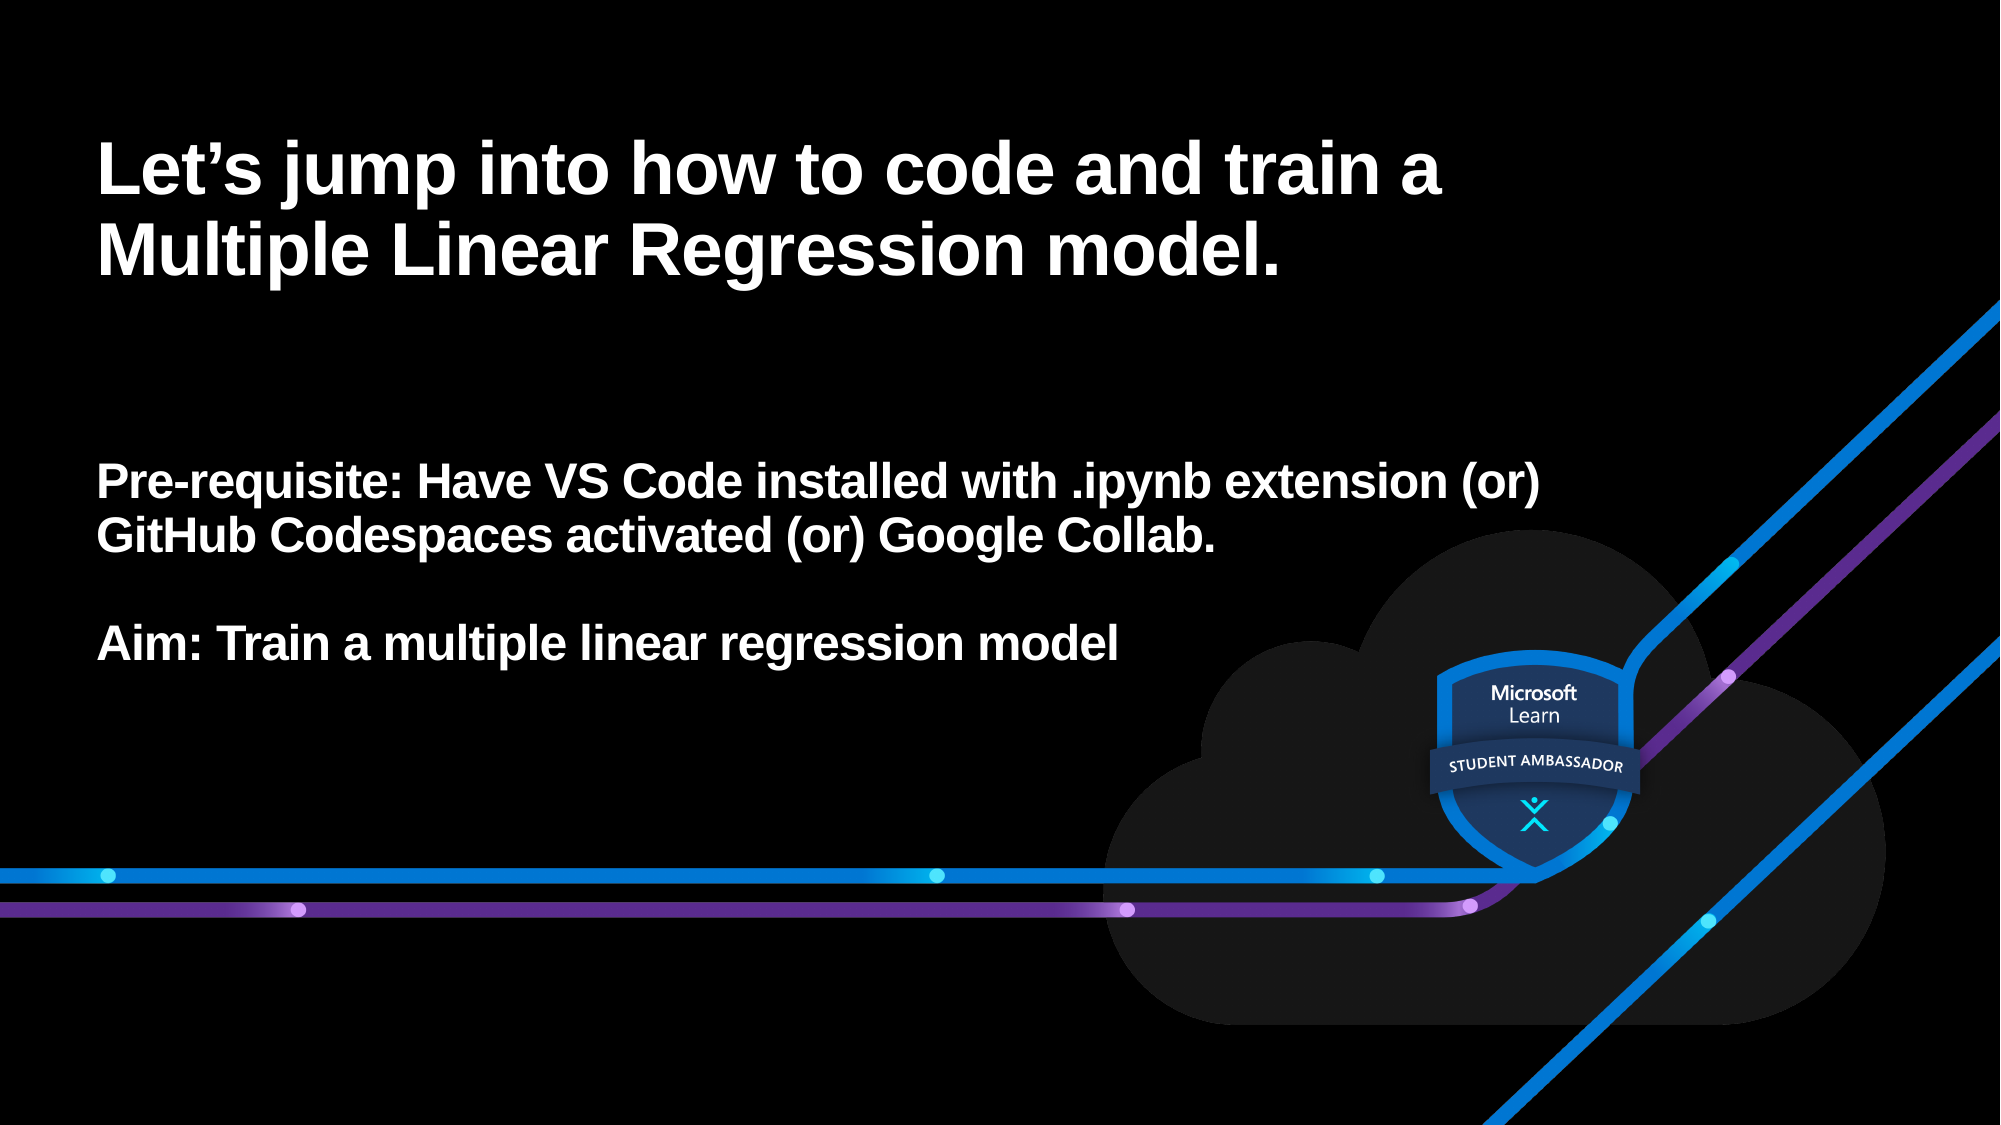

# Let’s jump into how to code and train a Multiple Linear Regression model.
Pre-requisite: Have VS Code installed with .ipynb extension (or) GitHub Codespaces activated (or) Google Collab.
Aim: Train a multiple linear regression model